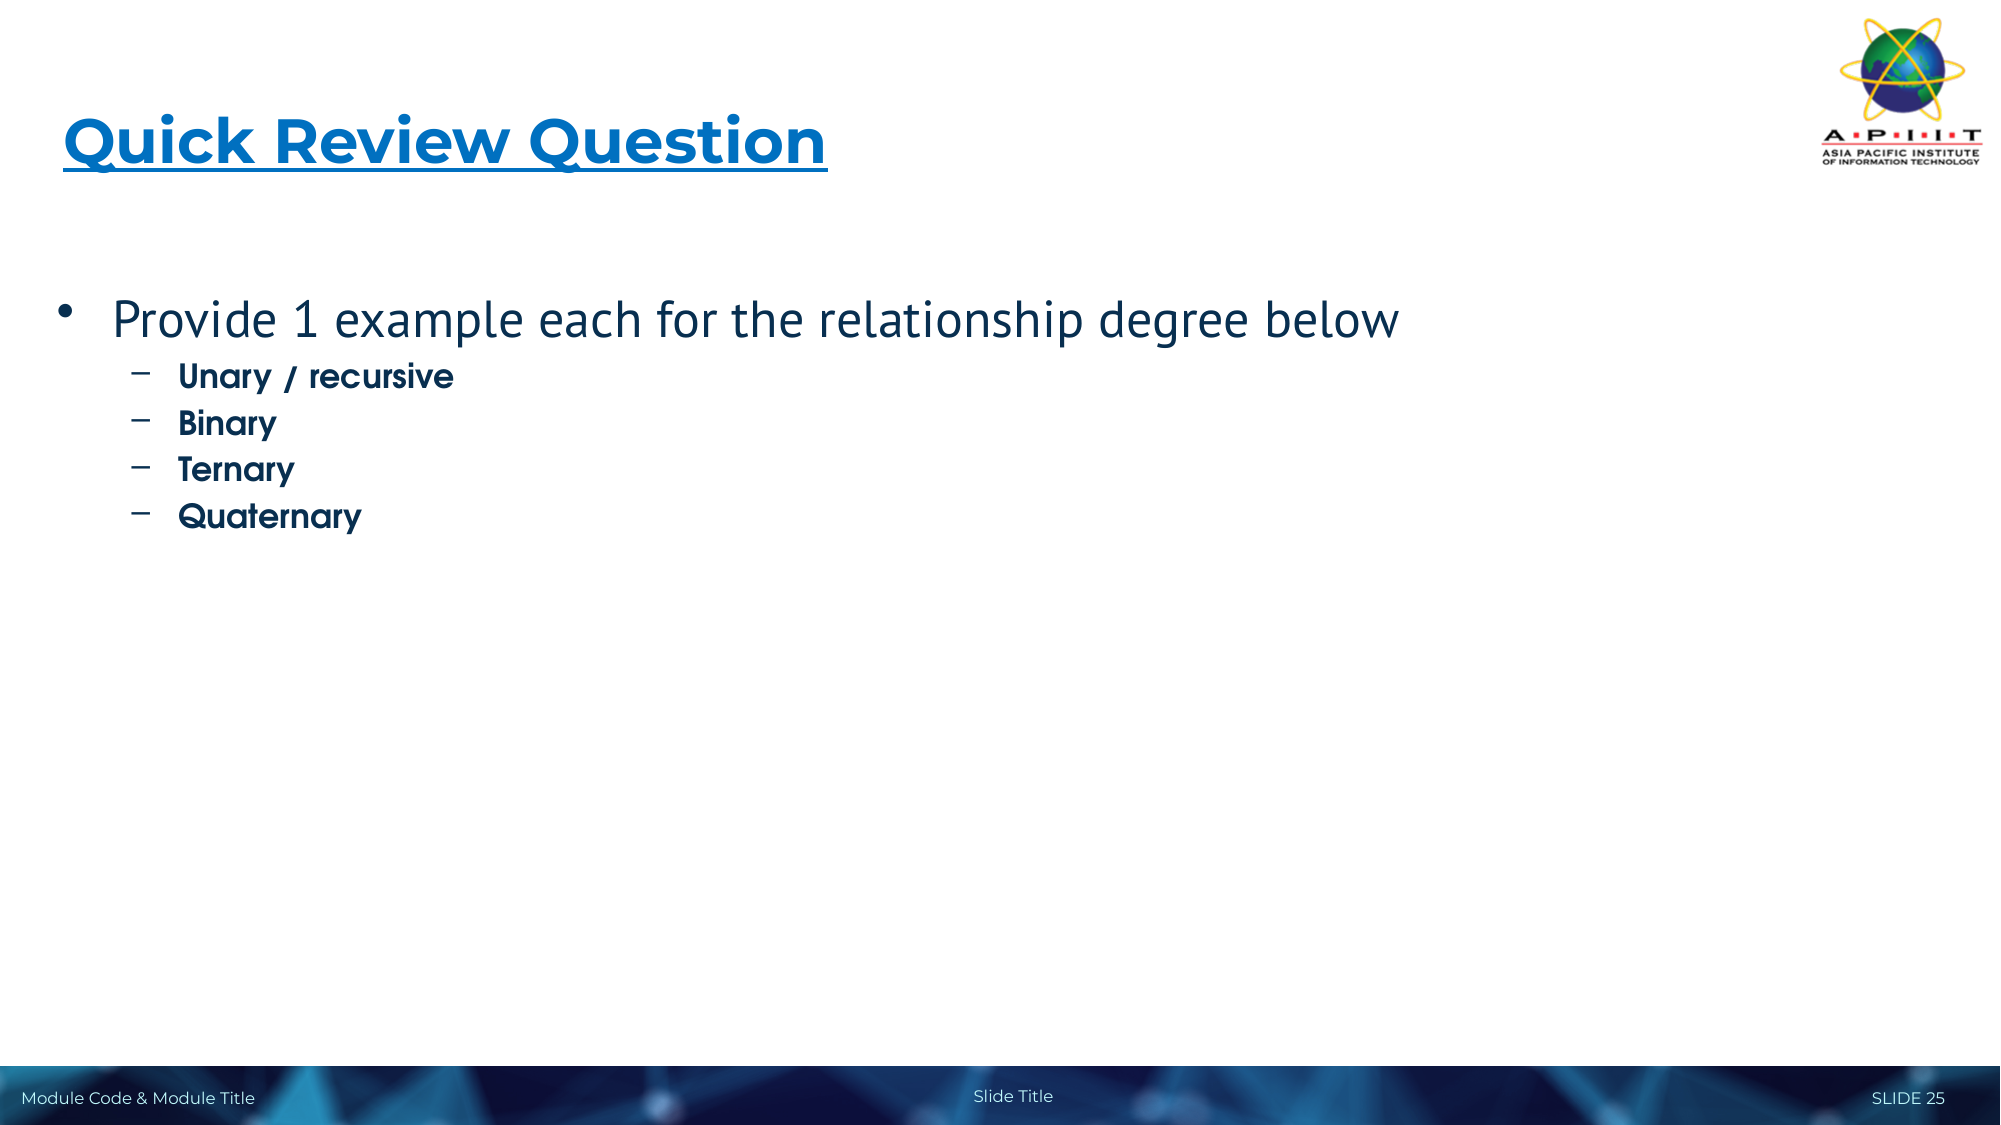

# Quick Review Question
Provide 1 example each for the relationship degree below
Unary / recursive
Binary
Ternary
Quaternary